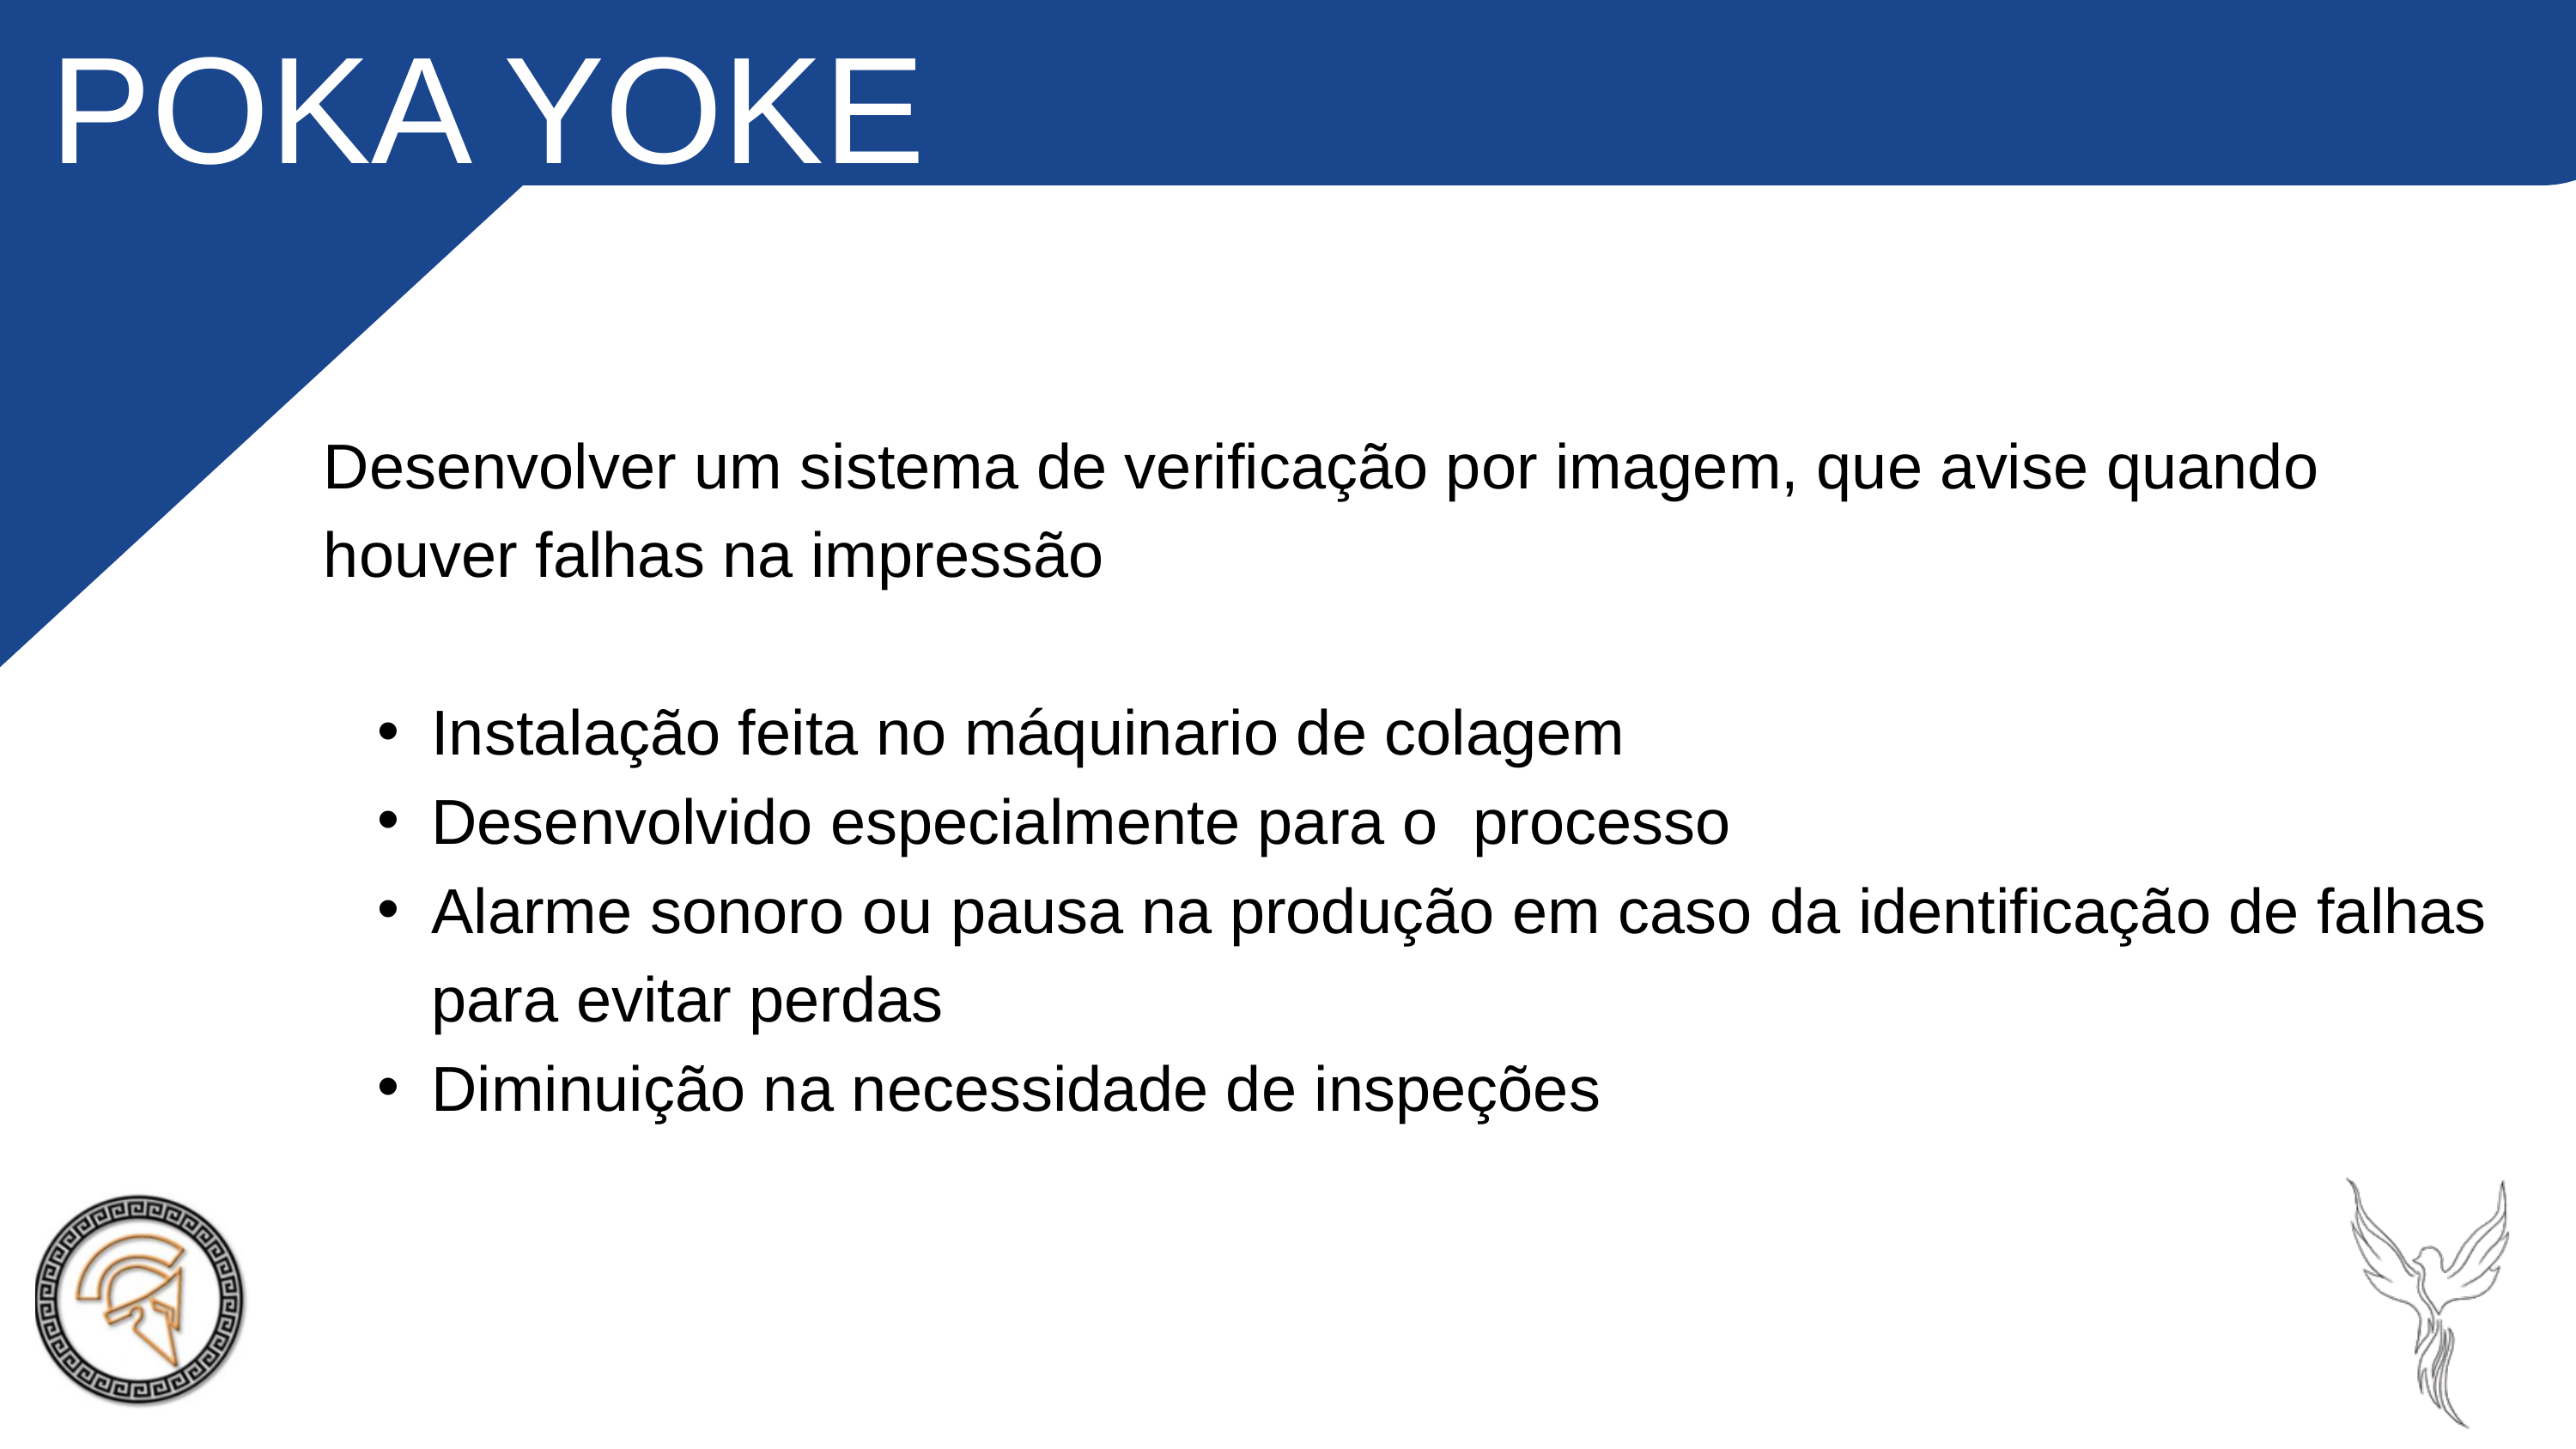

POKA YOKE

Desenvolver um sistema de verificação por imagem, que avise quando houver falhas na impressão

Instalação feita no máquinario de colagem
Desenvolvido especialmente para o  processo
Alarme sonoro ou pausa na produção em caso da identificação de falhas para evitar perdas
Diminuição na necessidade de inspeções